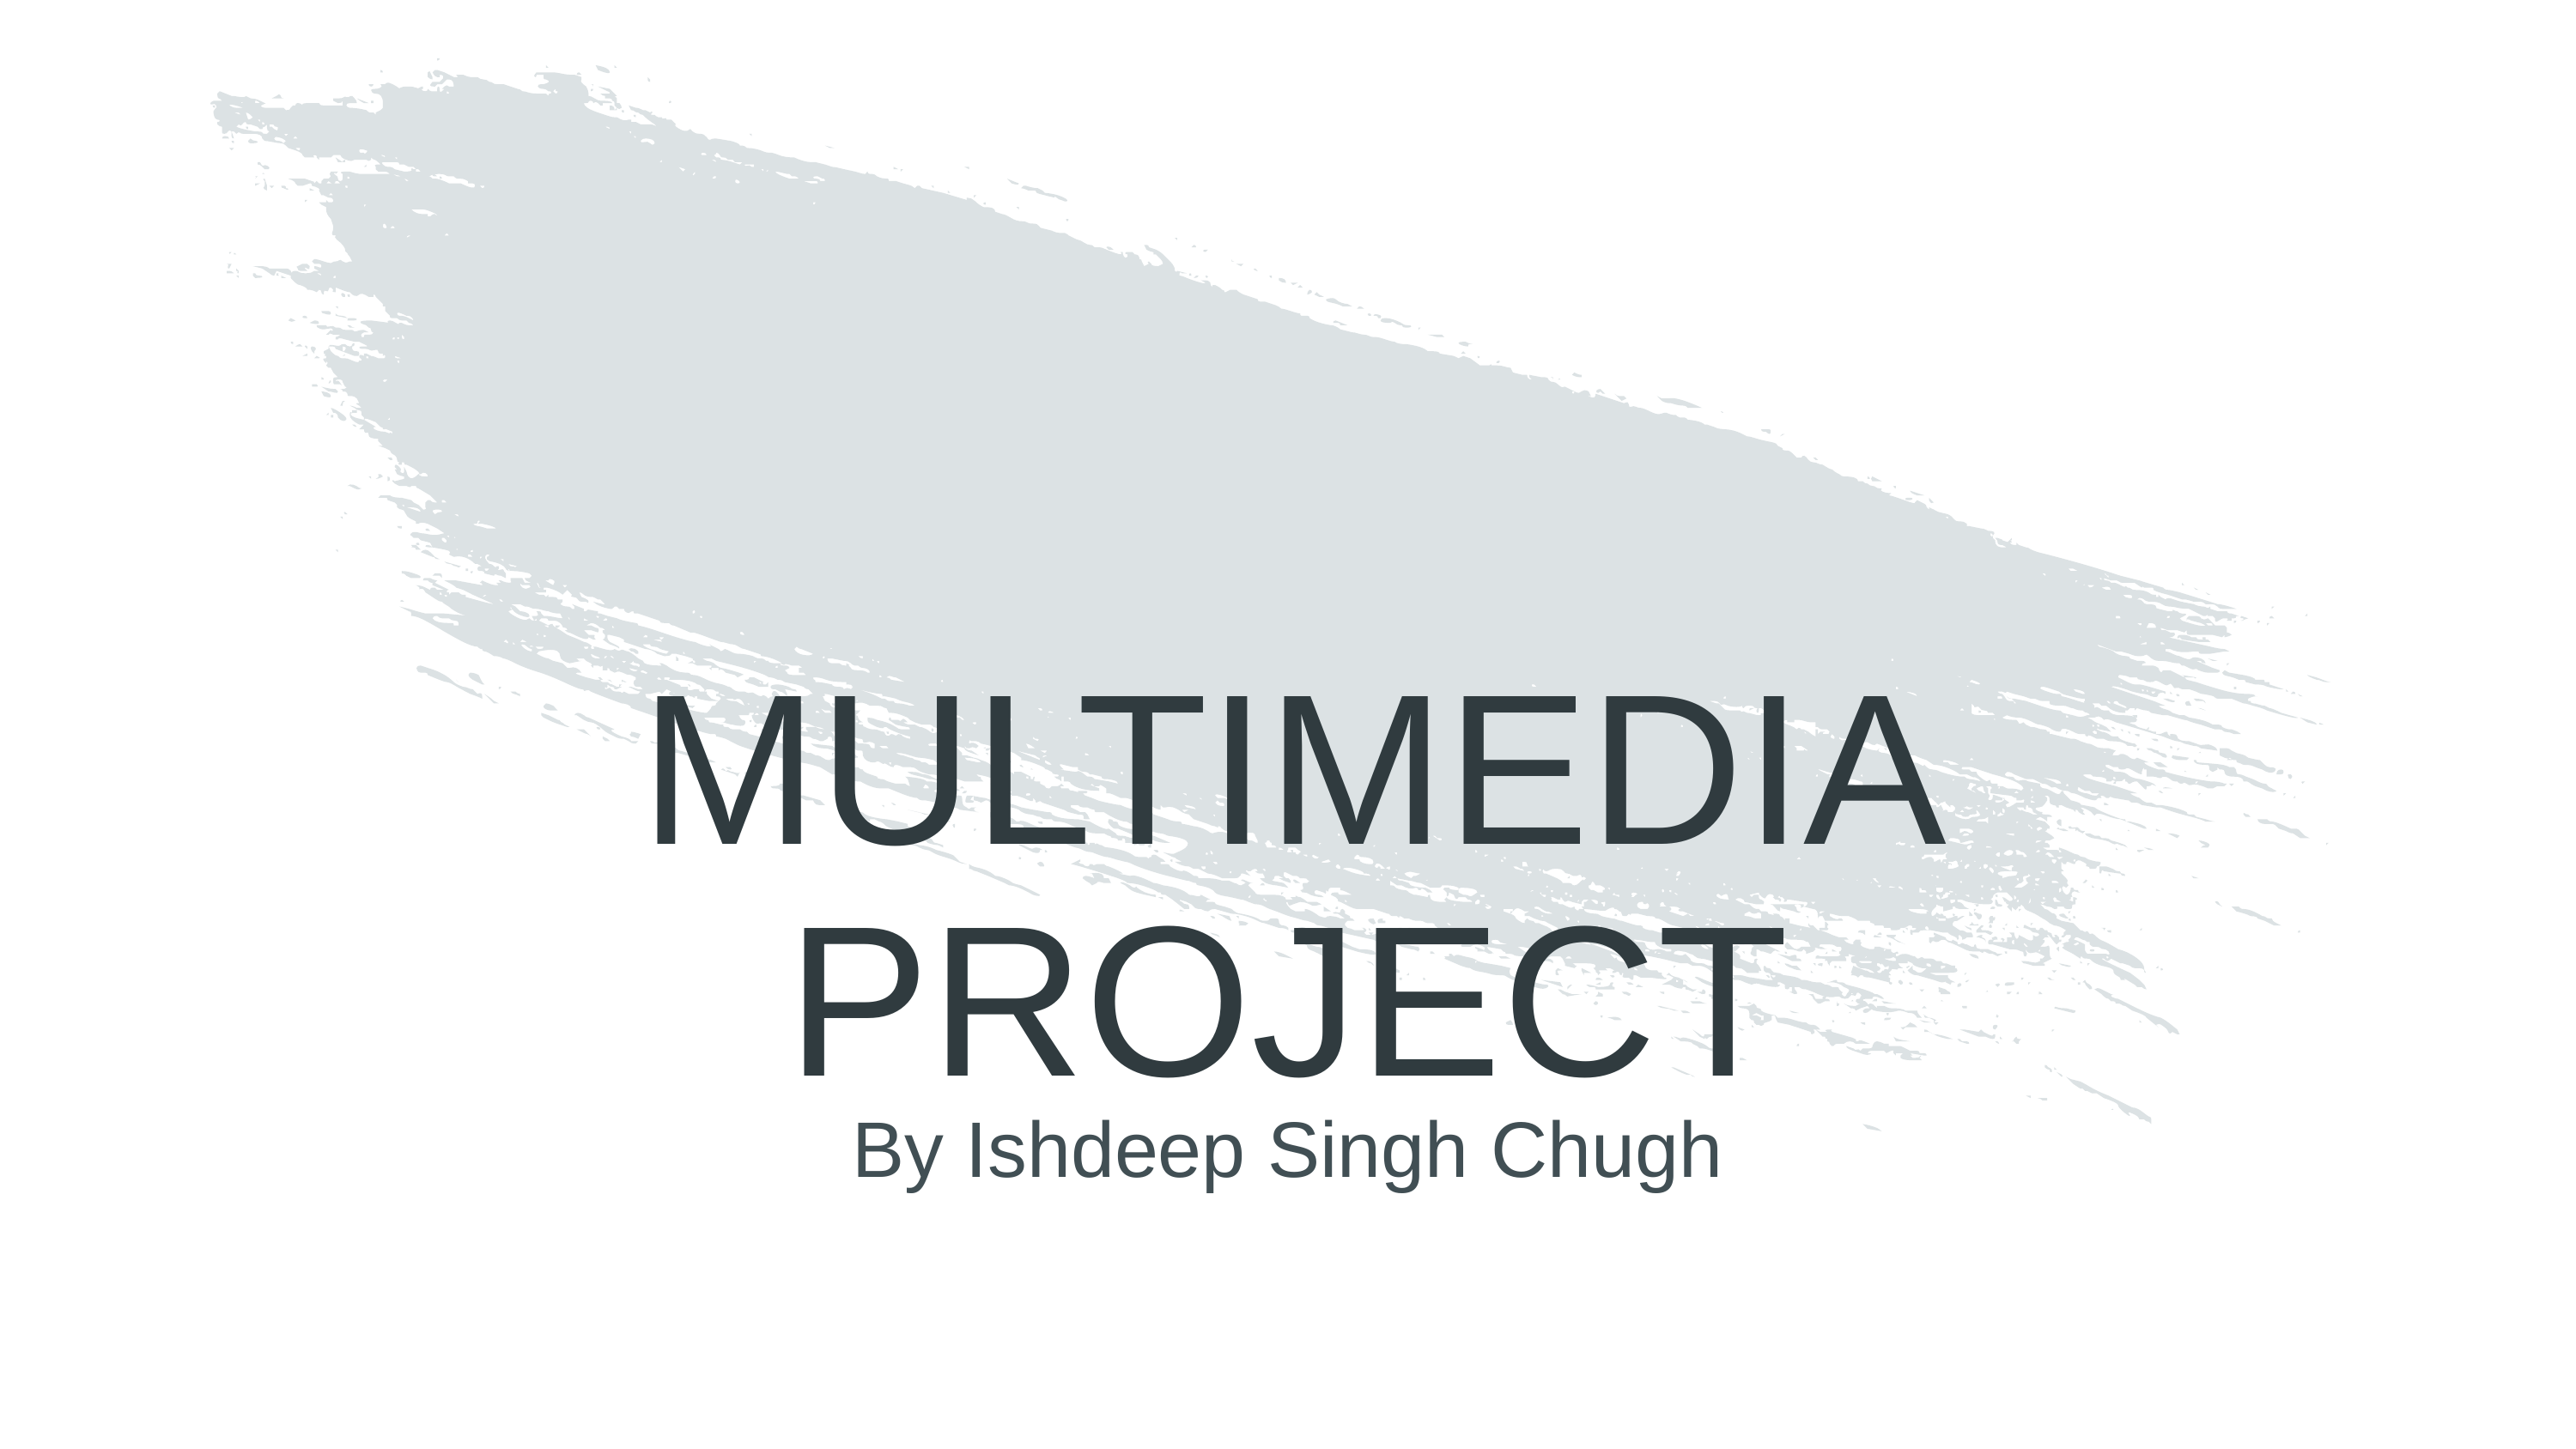

# MULTIMEDIA PROJECT
By Ishdeep Singh Chugh